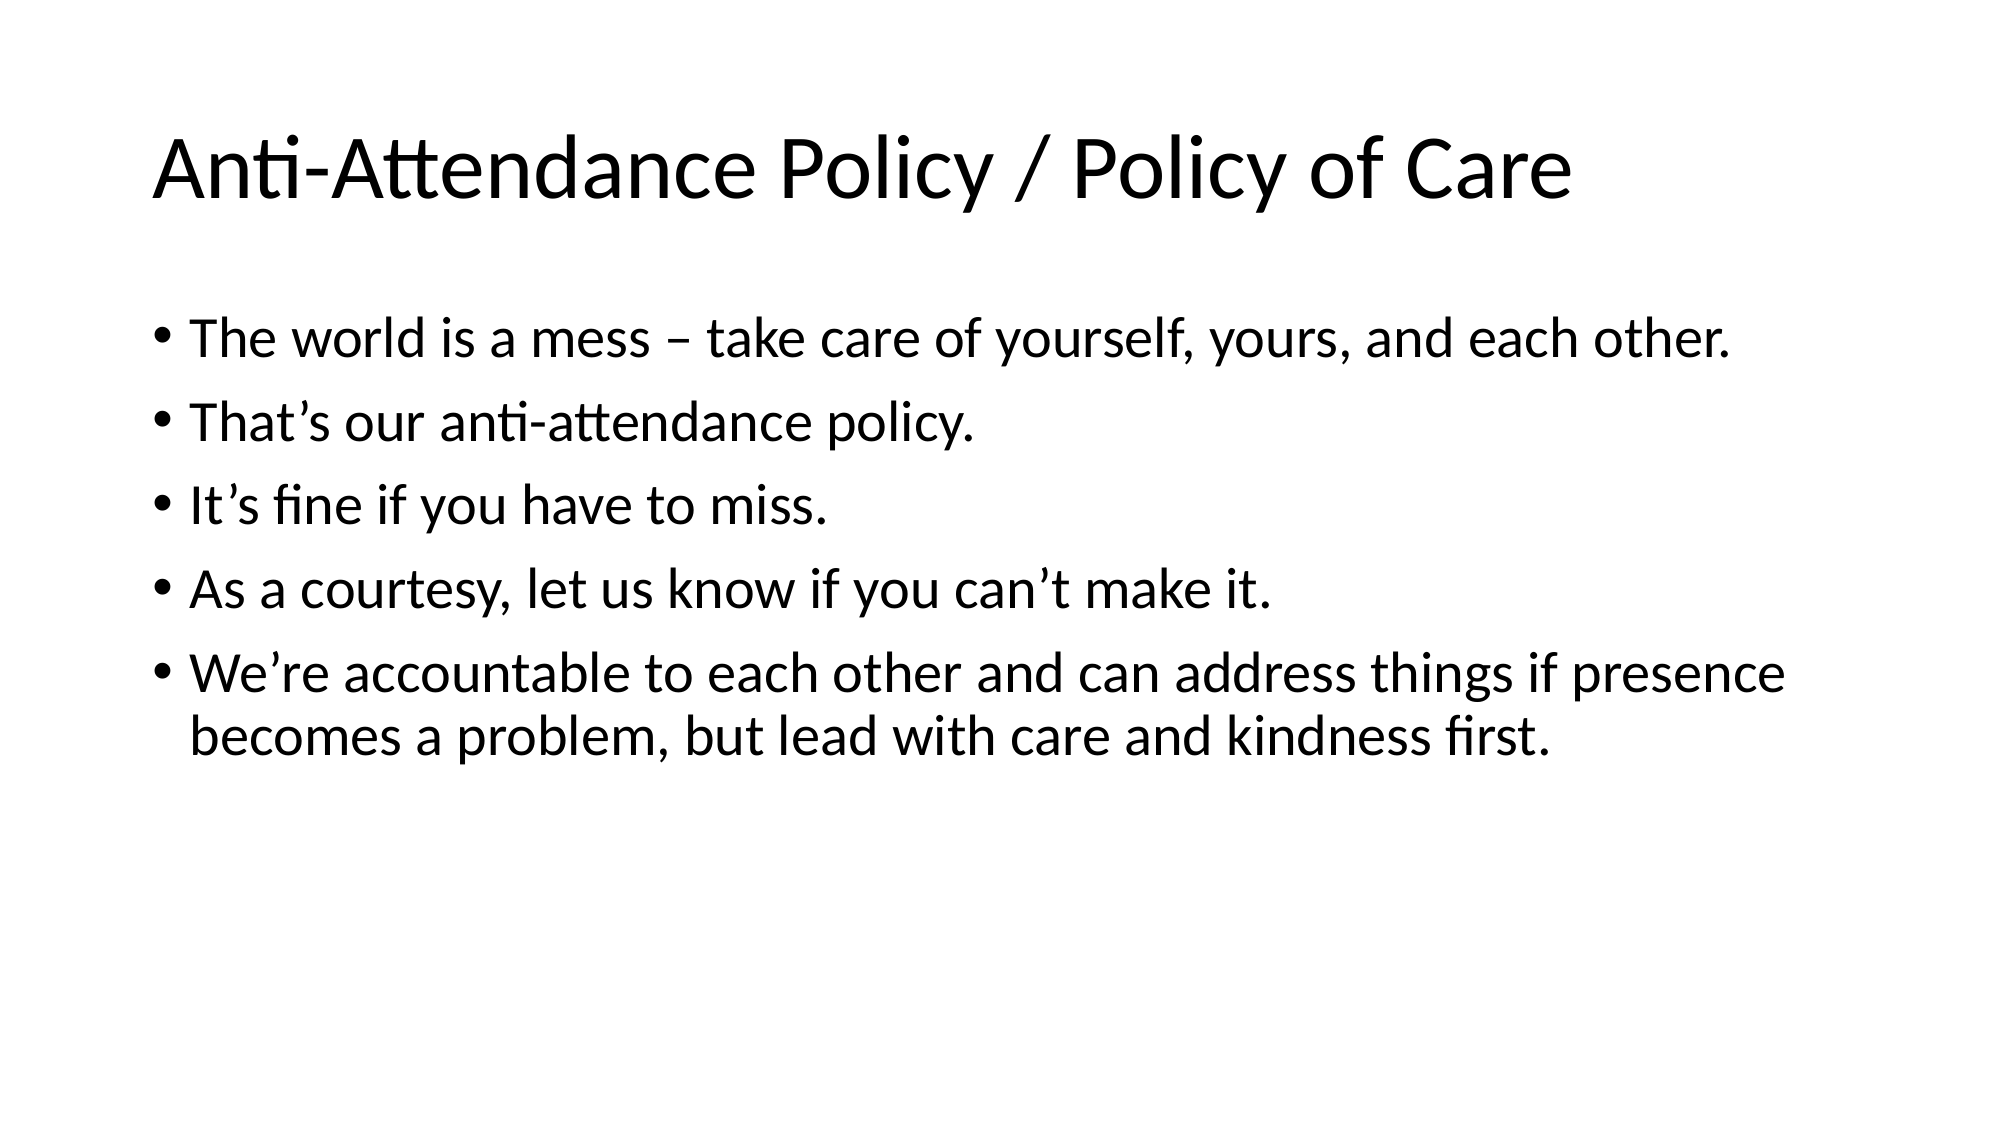

# Anti-Attendance Policy / Policy of Care
The world is a mess – take care of yourself, yours, and each other.
That’s our anti-attendance policy.
It’s fine if you have to miss.
As a courtesy, let us know if you can’t make it.
We’re accountable to each other and can address things if presence becomes a problem, but lead with care and kindness first.